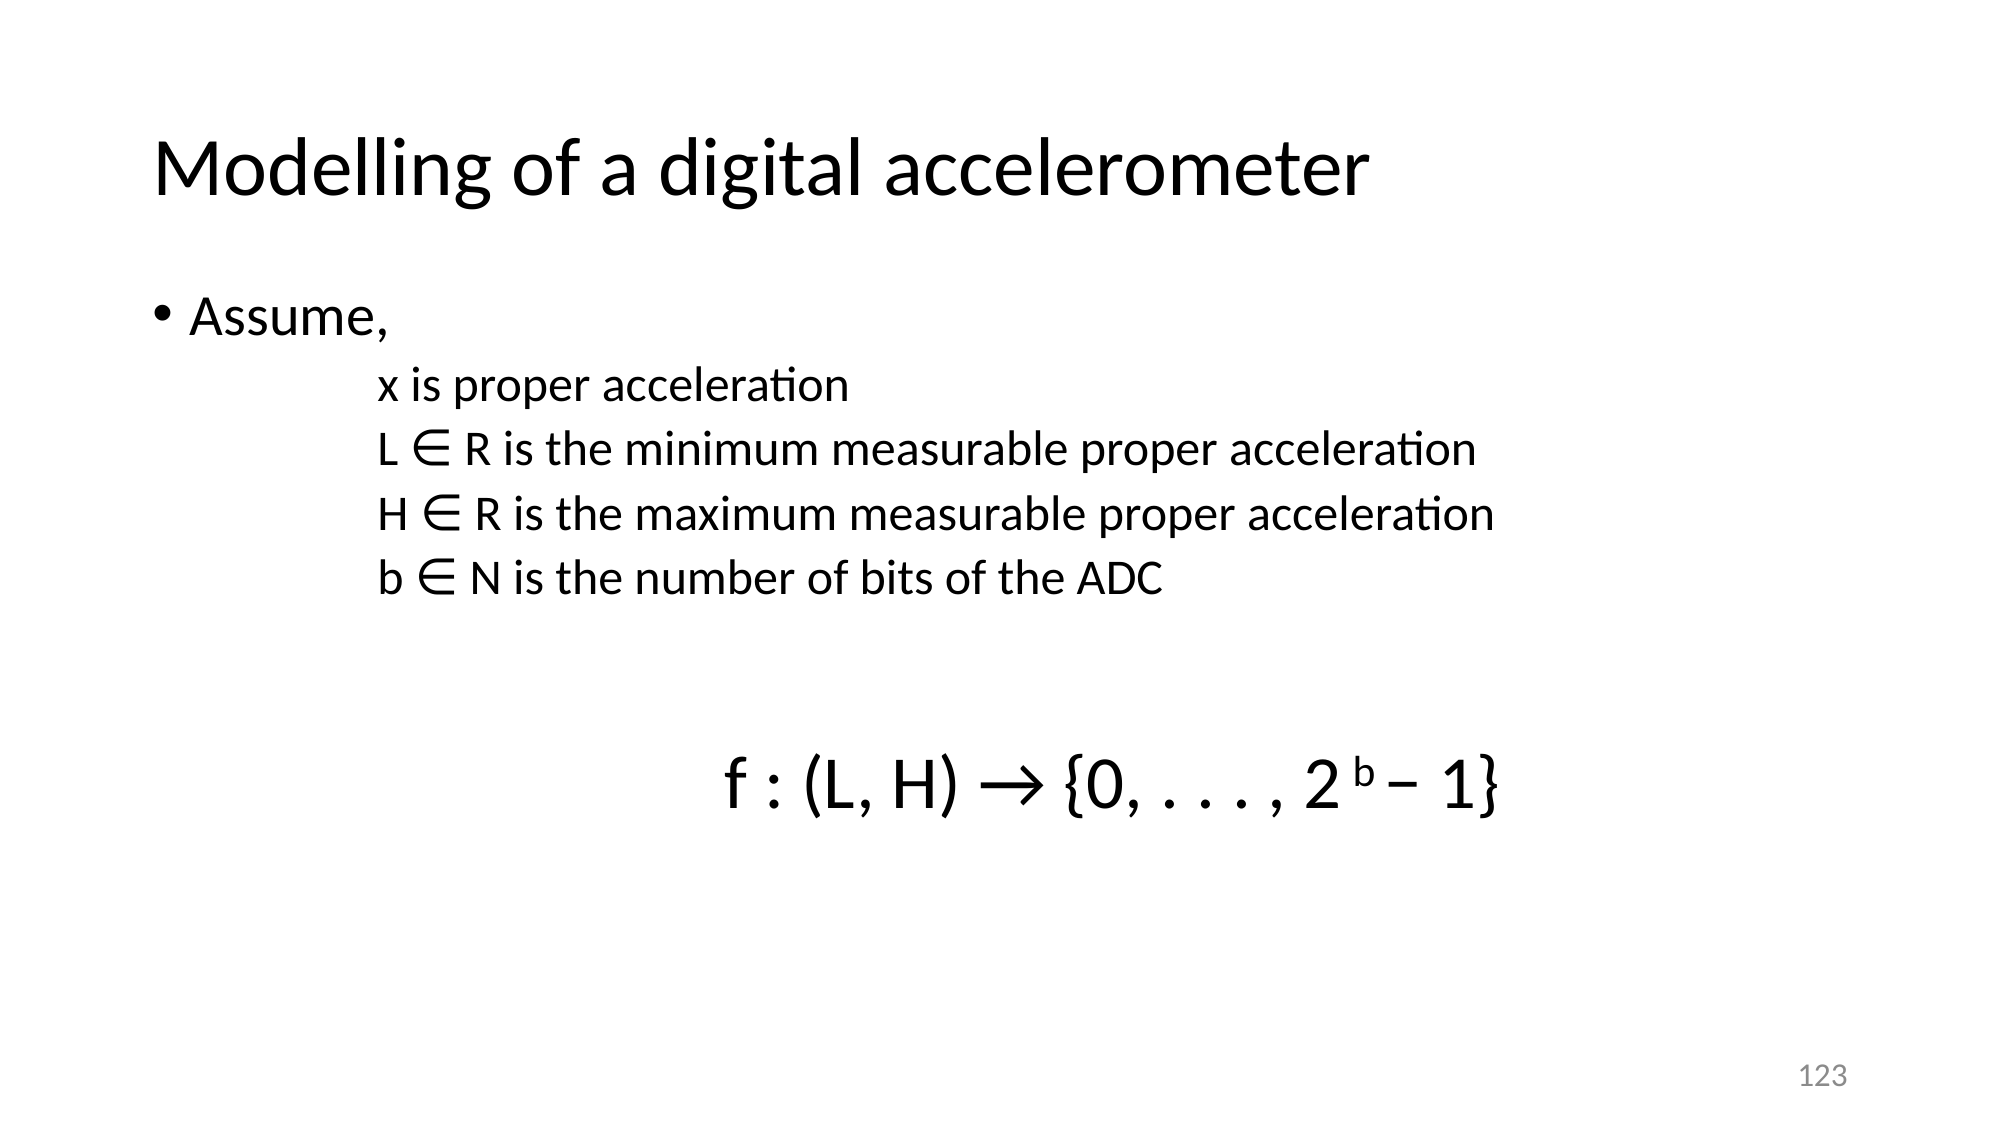

# Modelling of a digital accelerometer
Assume,
x is proper acceleration
L ∈ R is the minimum measurable proper acceleration
H ∈ R is the maximum measurable proper acceleration
b ∈ N is the number of bits of the ADC

f : (L, H) → {0, . . . , 2 b − 1}
123